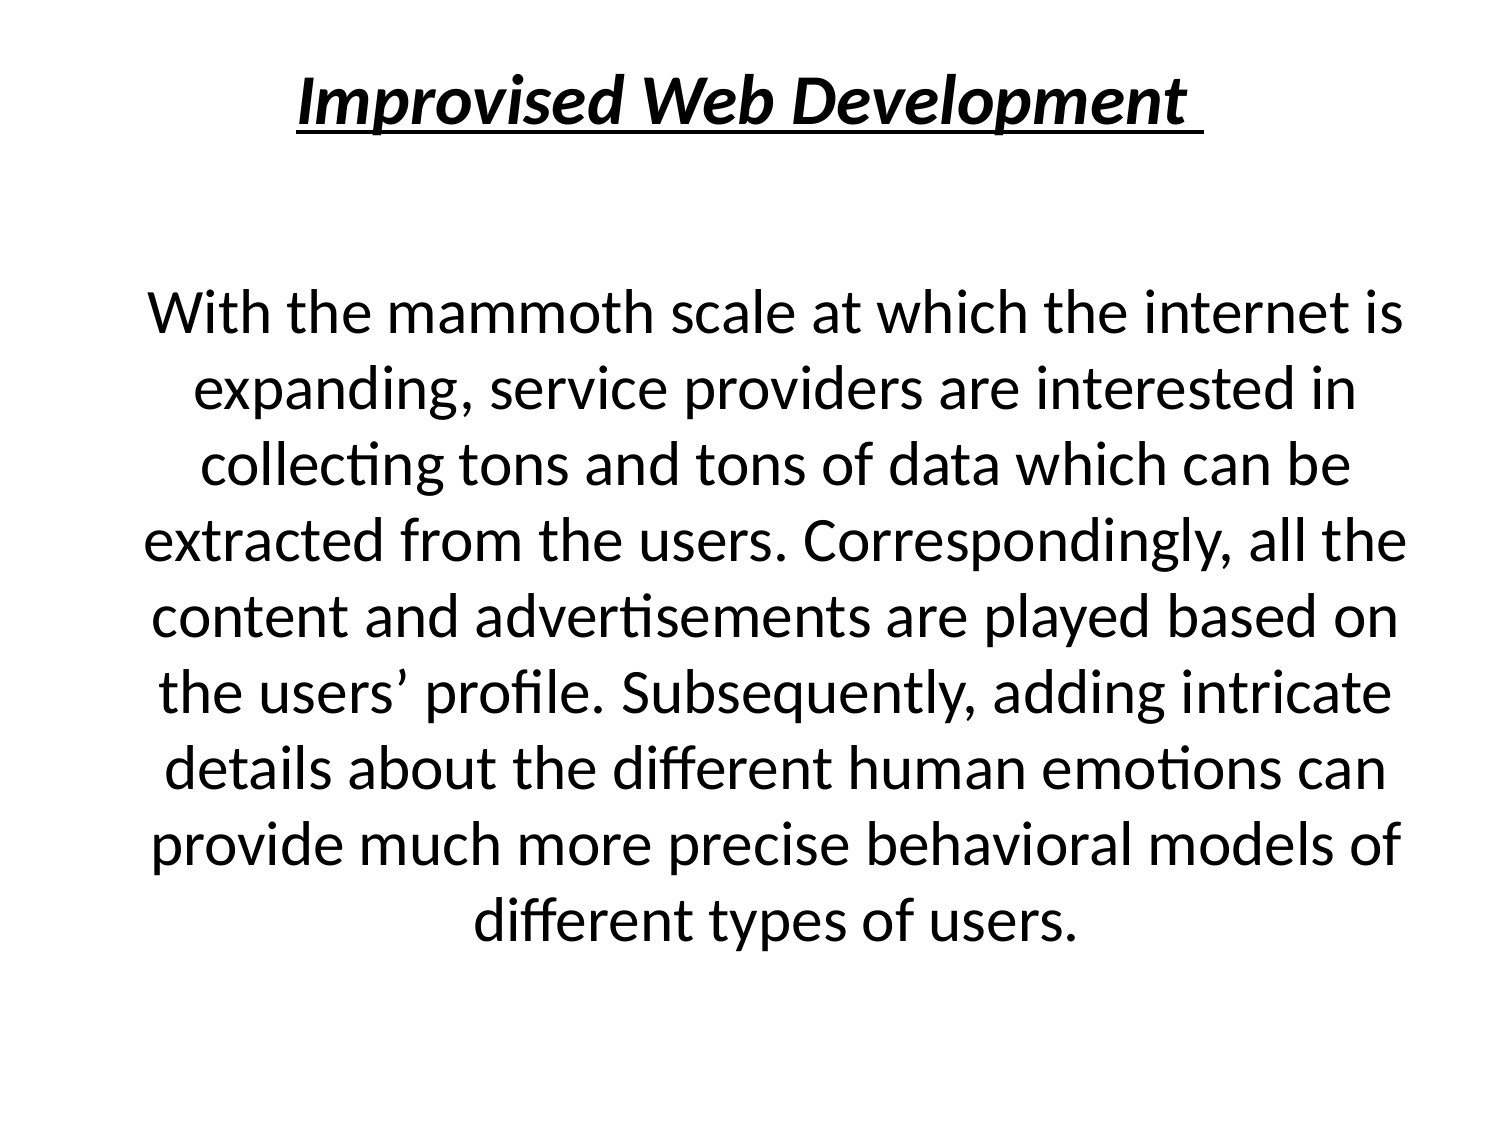

# Improvised Web Development
	With the mammoth scale at which the internet is expanding, service providers are interested in collecting tons and tons of data which can be extracted from the users. Correspondingly, all the content and advertisements are played based on the users’ profile. Subsequently, adding intricate details about the different human emotions can provide much more precise behavioral models of different types of users.